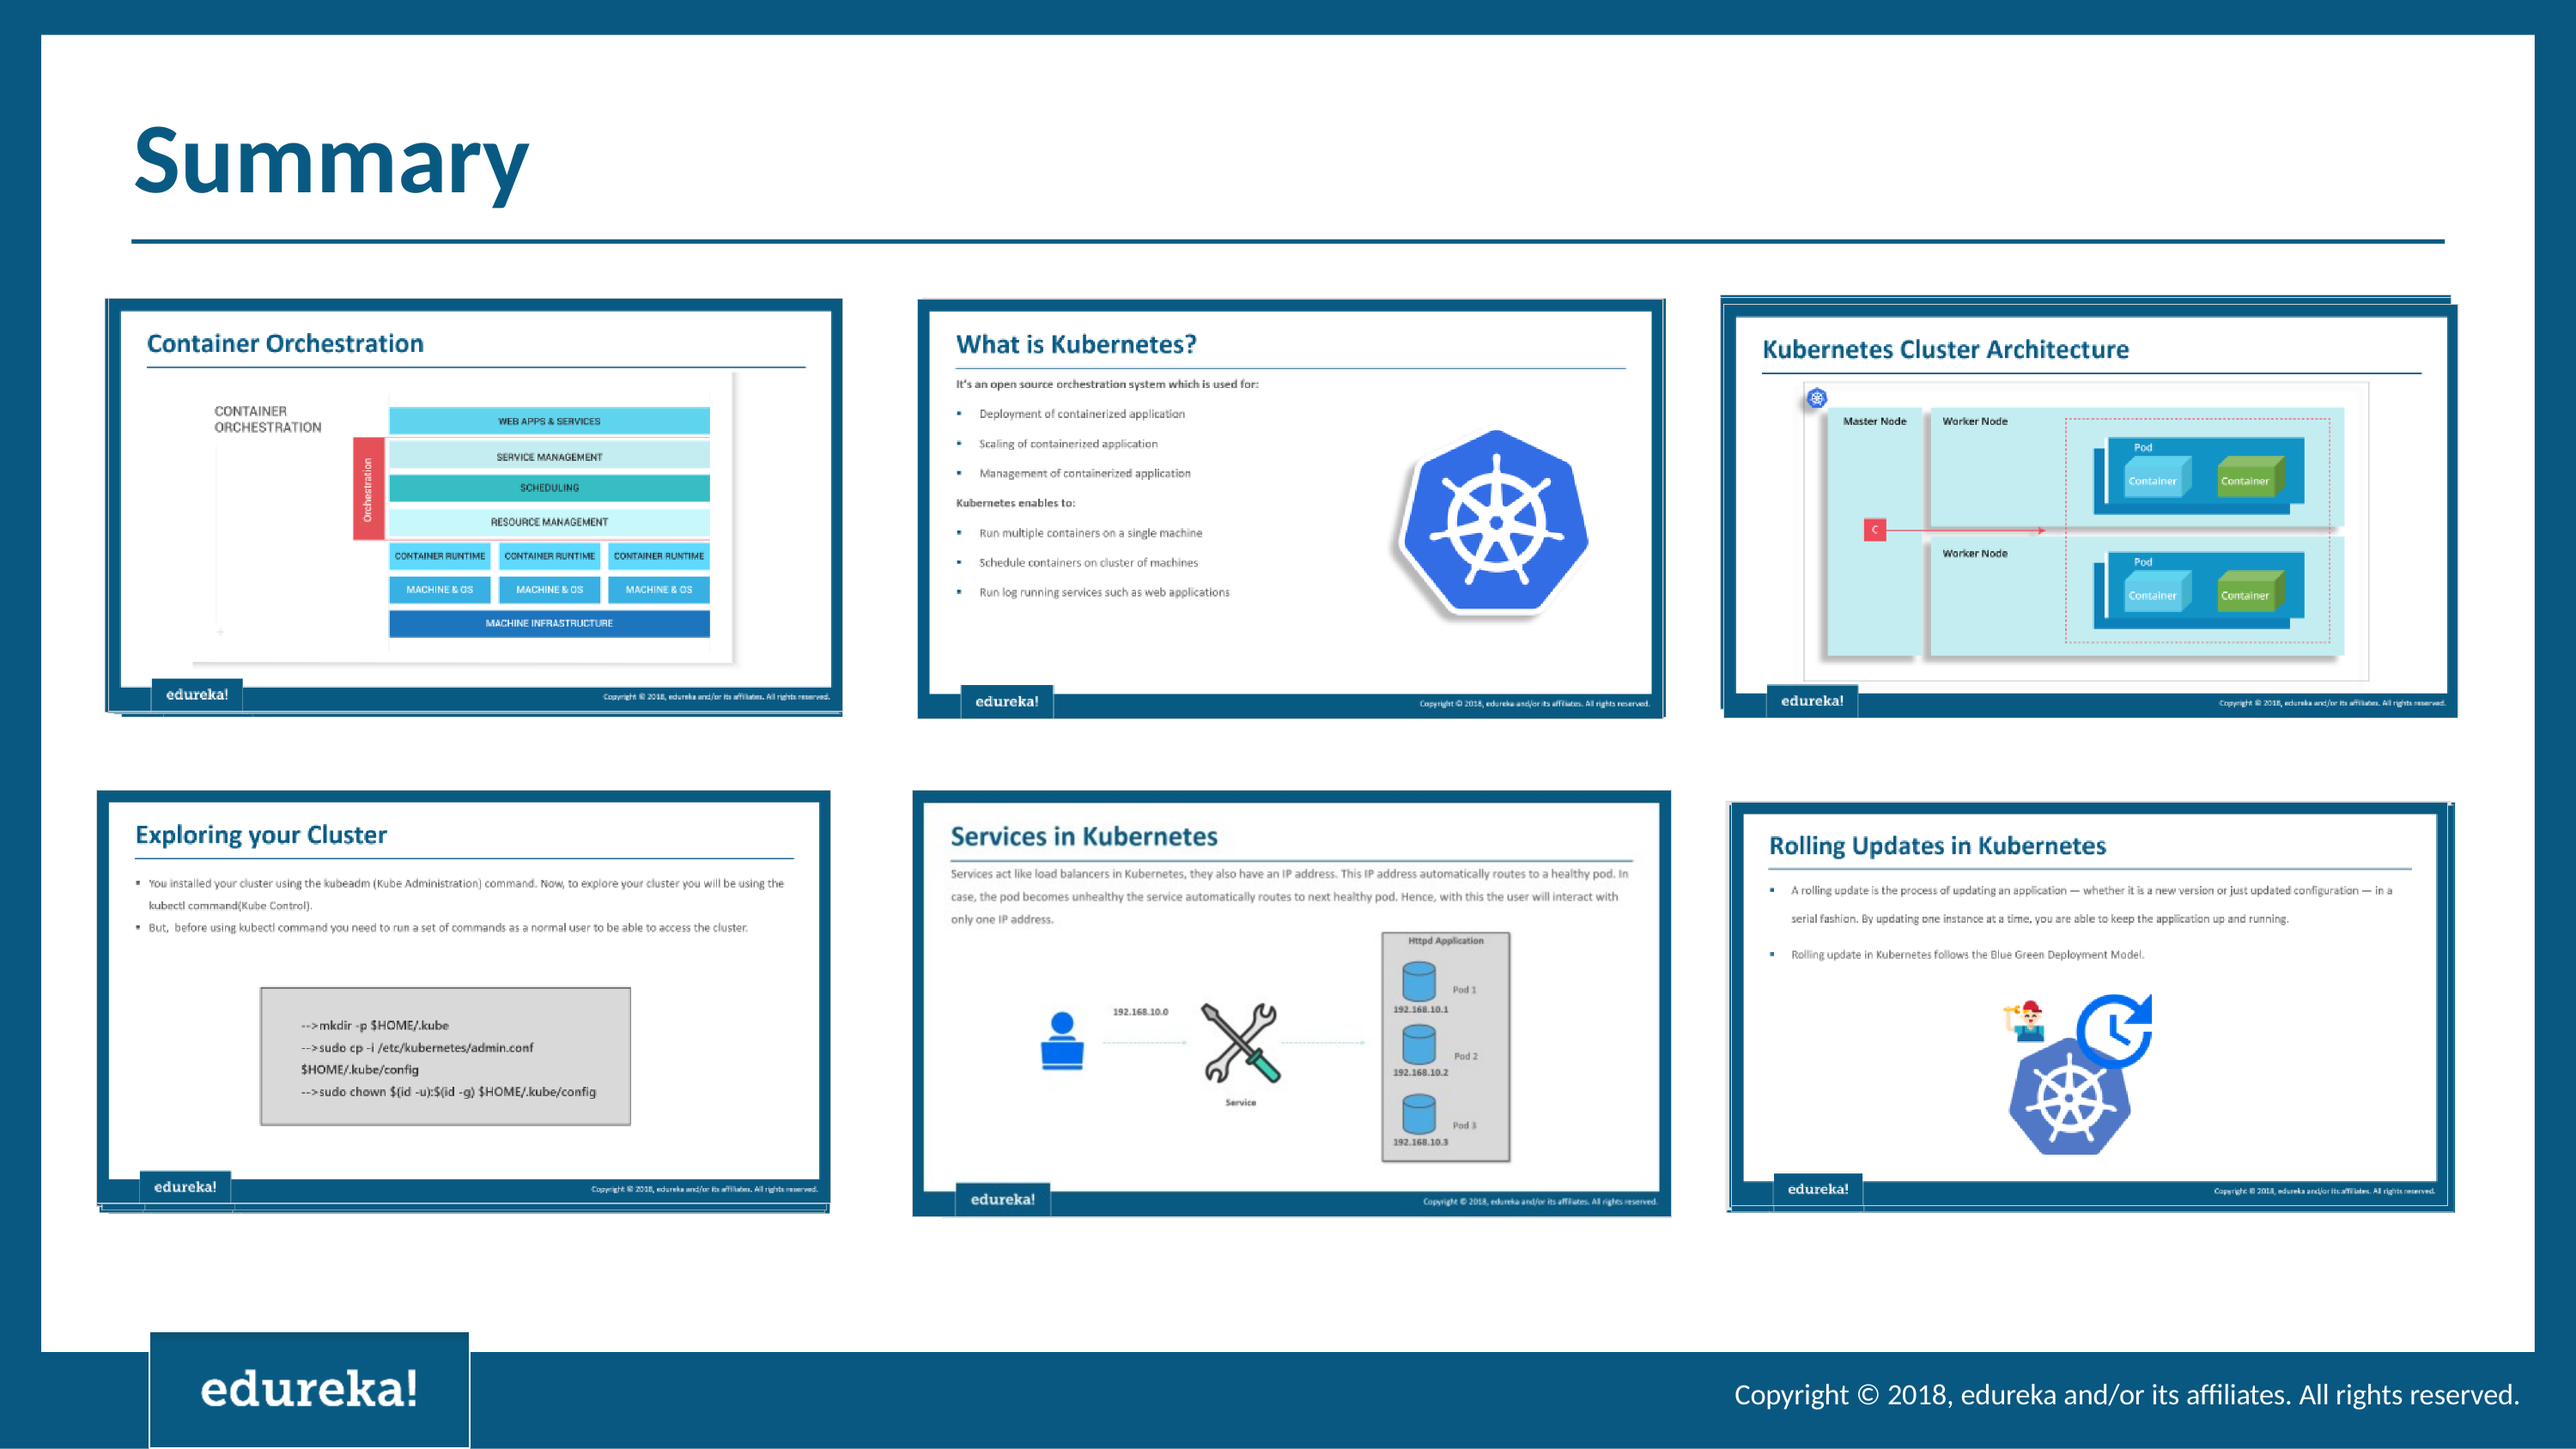

# Summary
Copyright © 2018, edureka and/or its affiliates. All rights reserved.